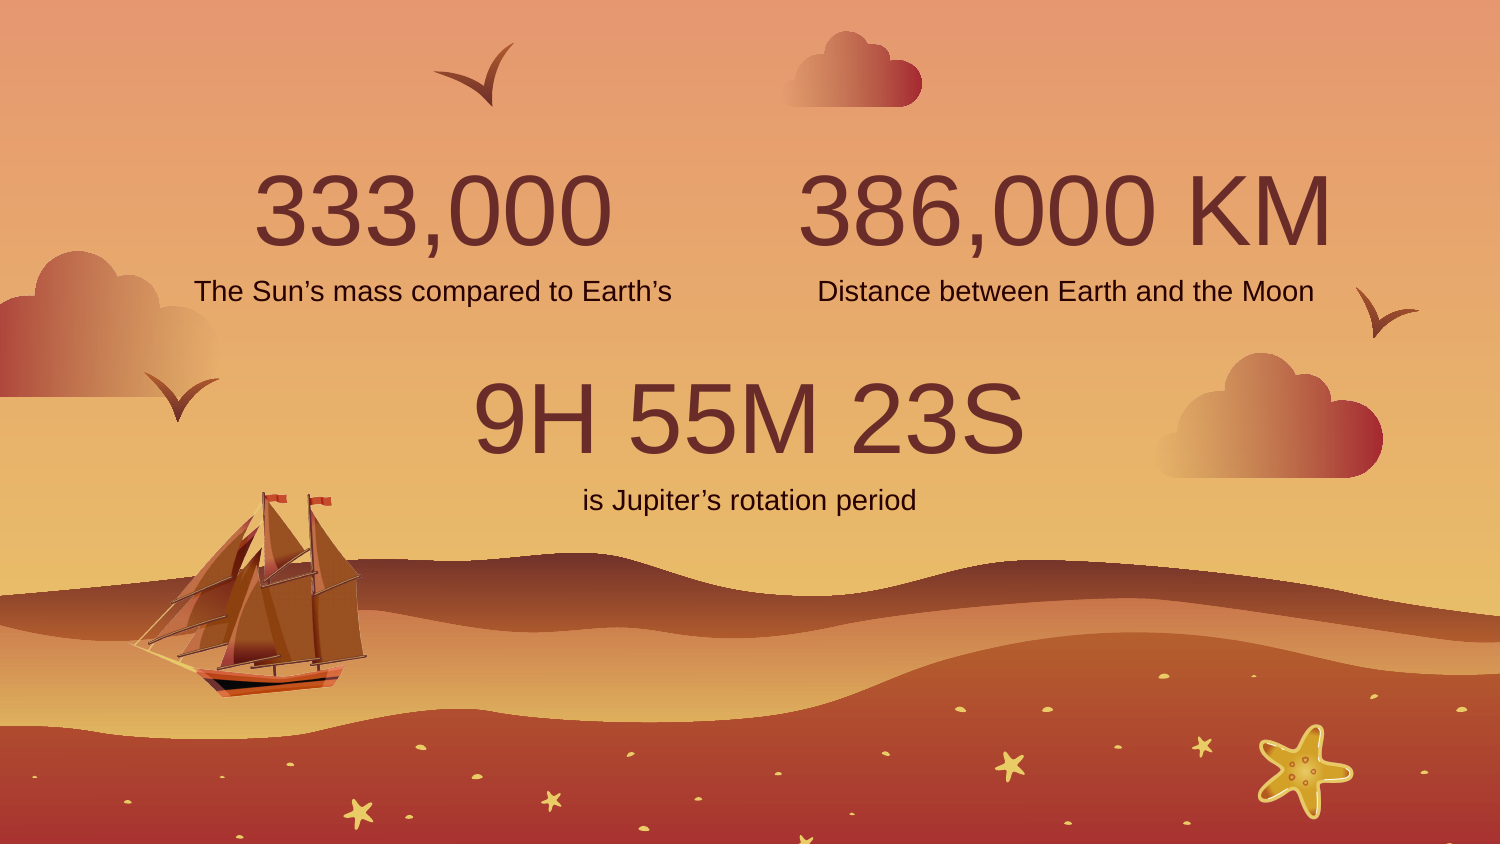

# 333,000
386,000 KM

The Sun’s mass compared to Earth’s
Distance between Earth and the Moon
9H 55M 23S

is Jupiter’s rotation period